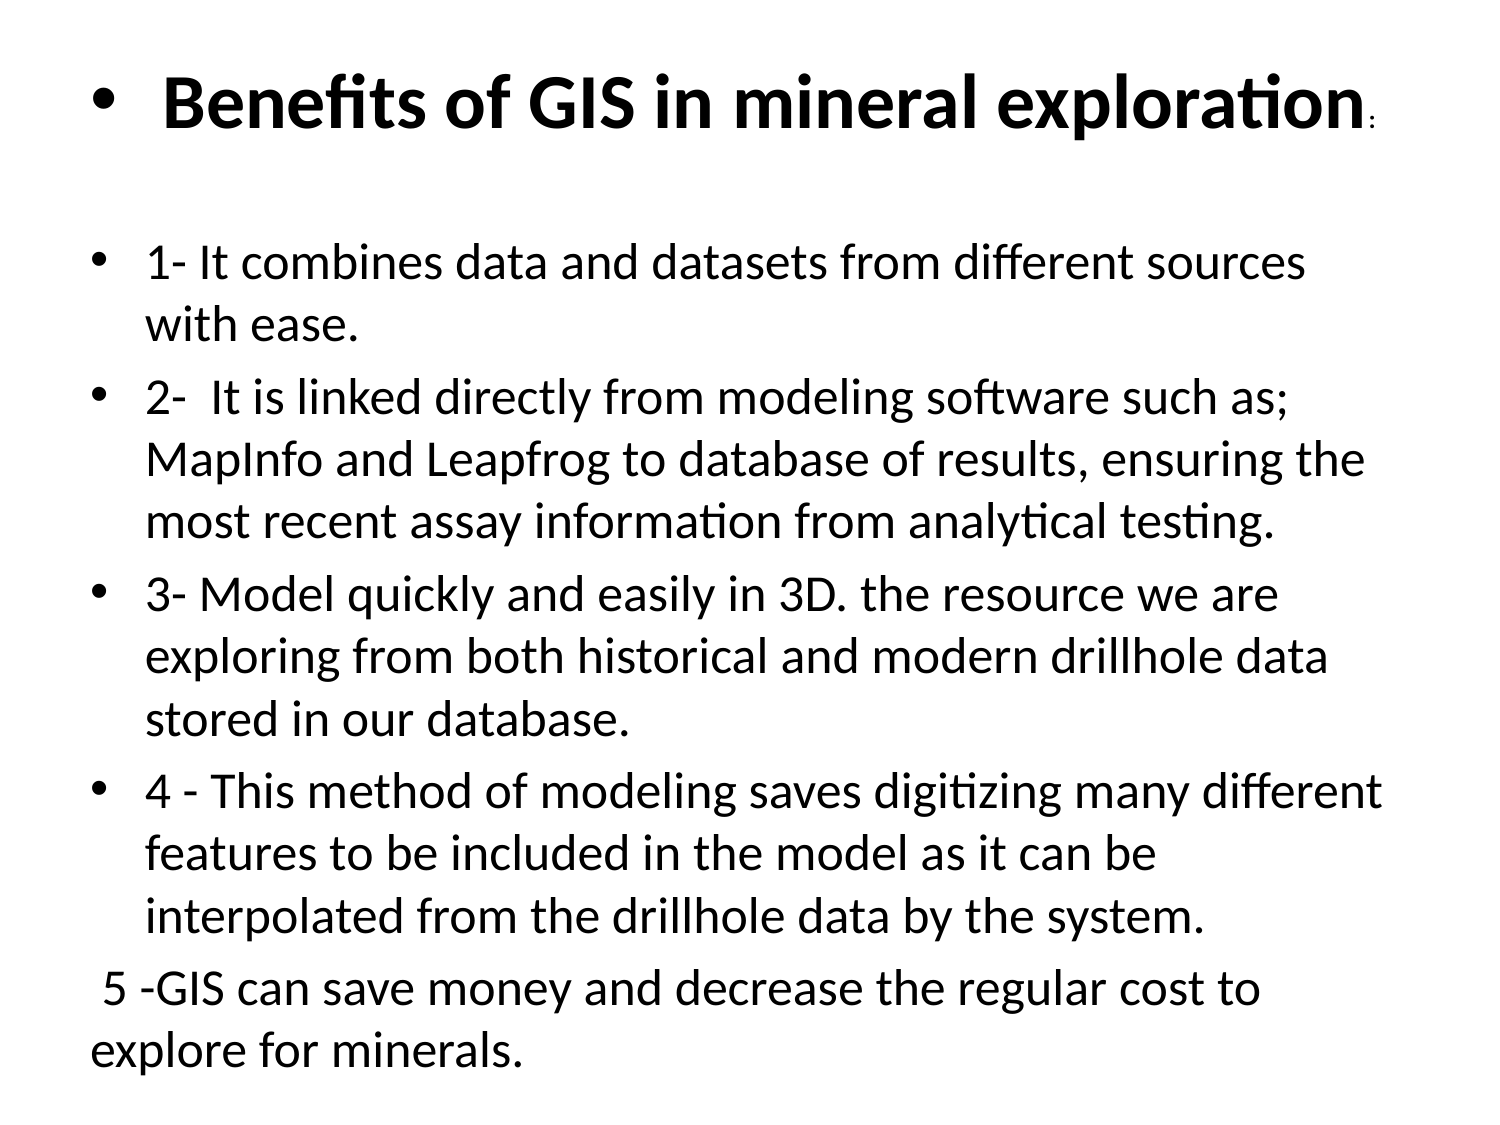

Benefits of GIS in mineral exploration:

1- It combines data and datasets from different sources with ease.
2-  It is linked directly from modeling software such as; MapInfo and Leapfrog to database of results, ensuring the most recent assay information from analytical testing.
3- Model quickly and easily in 3D. the resource we are exploring from both historical and modern drillhole data stored in our database.
4 - This method of modeling saves digitizing many different features to be included in the model as it can be interpolated from the drillhole data by the system.
 5 -GIS can save money and decrease the regular cost to explore for minerals.

# …